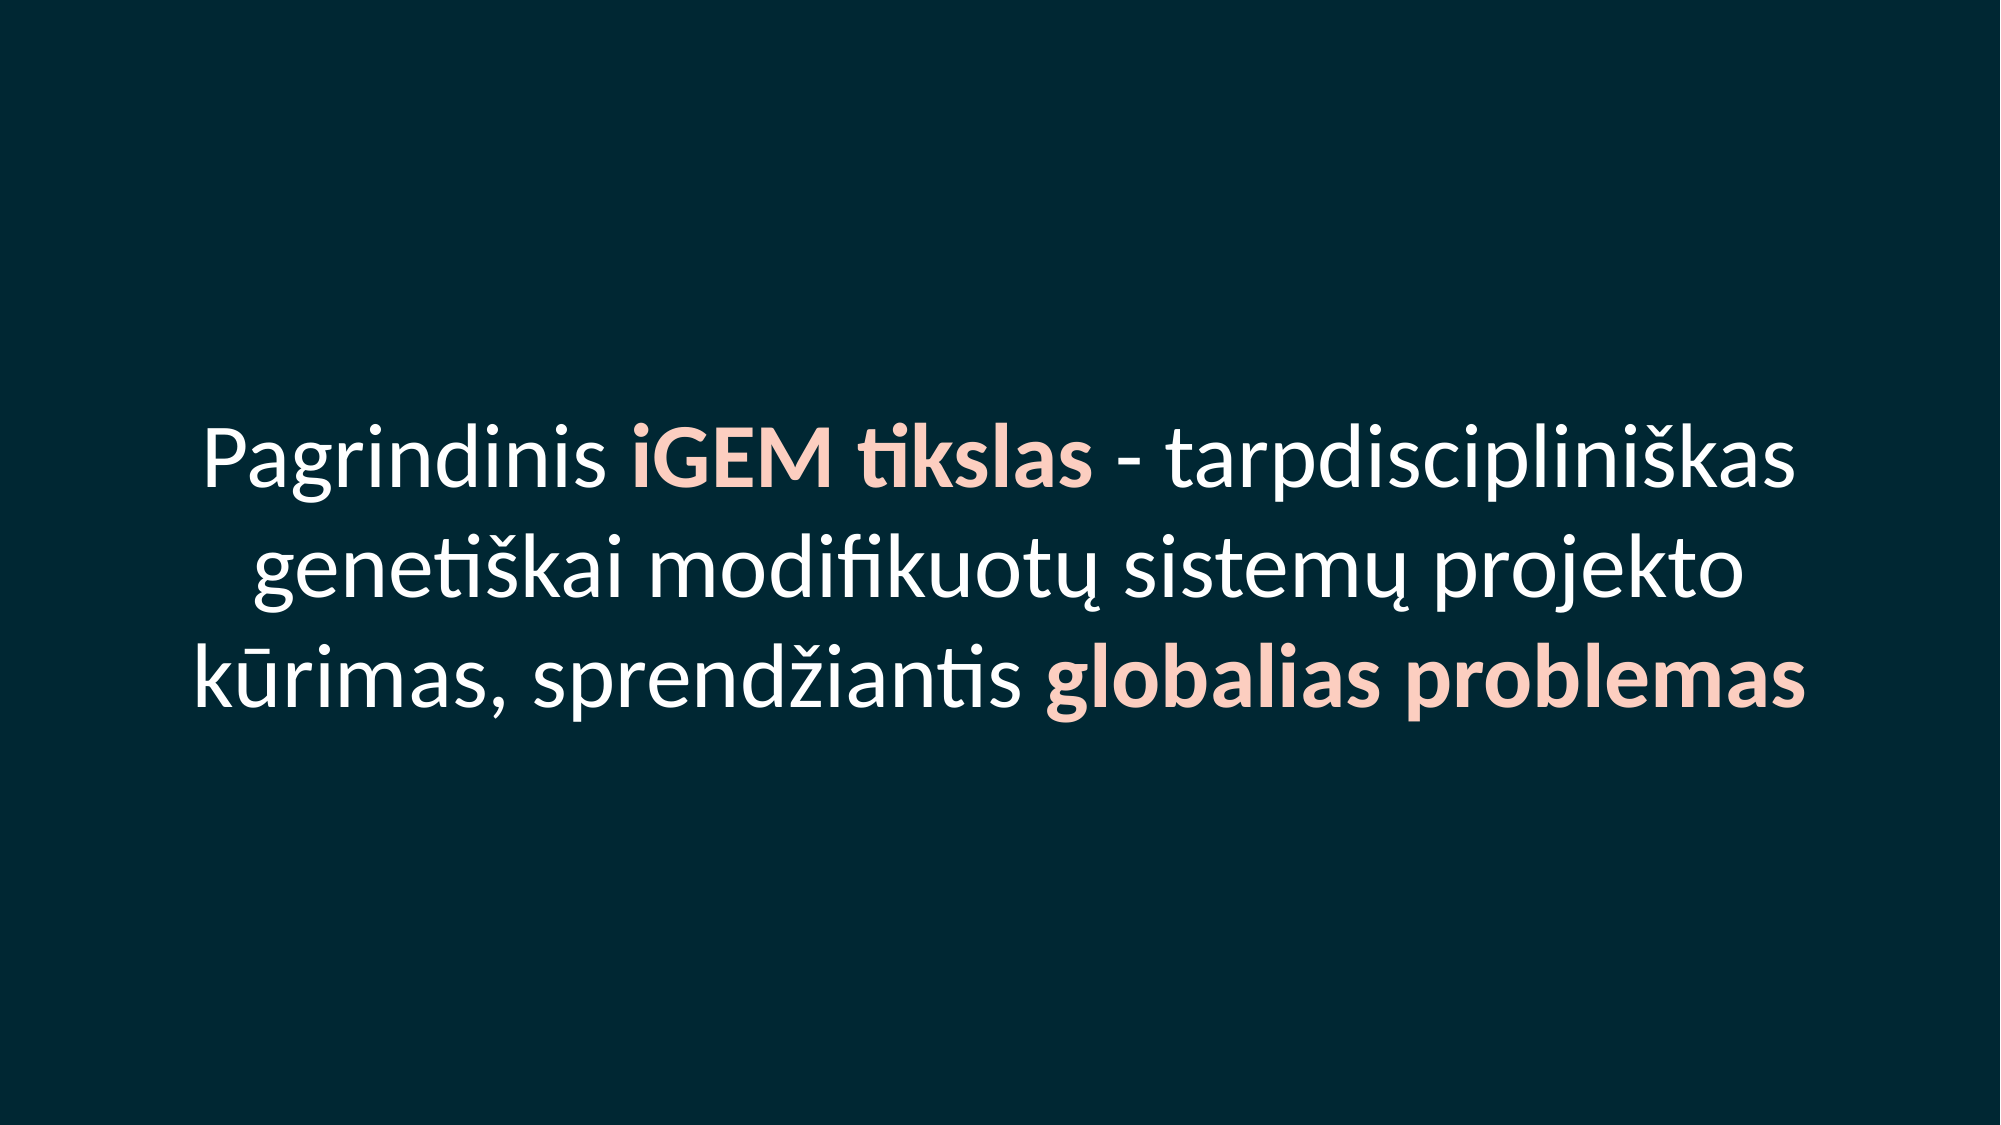

Pagrindinis iGEM tikslas - tarpdiscipliniškas genetiškai modifikuotų sistemų projekto kūrimas, sprendžiantis globalias problemas